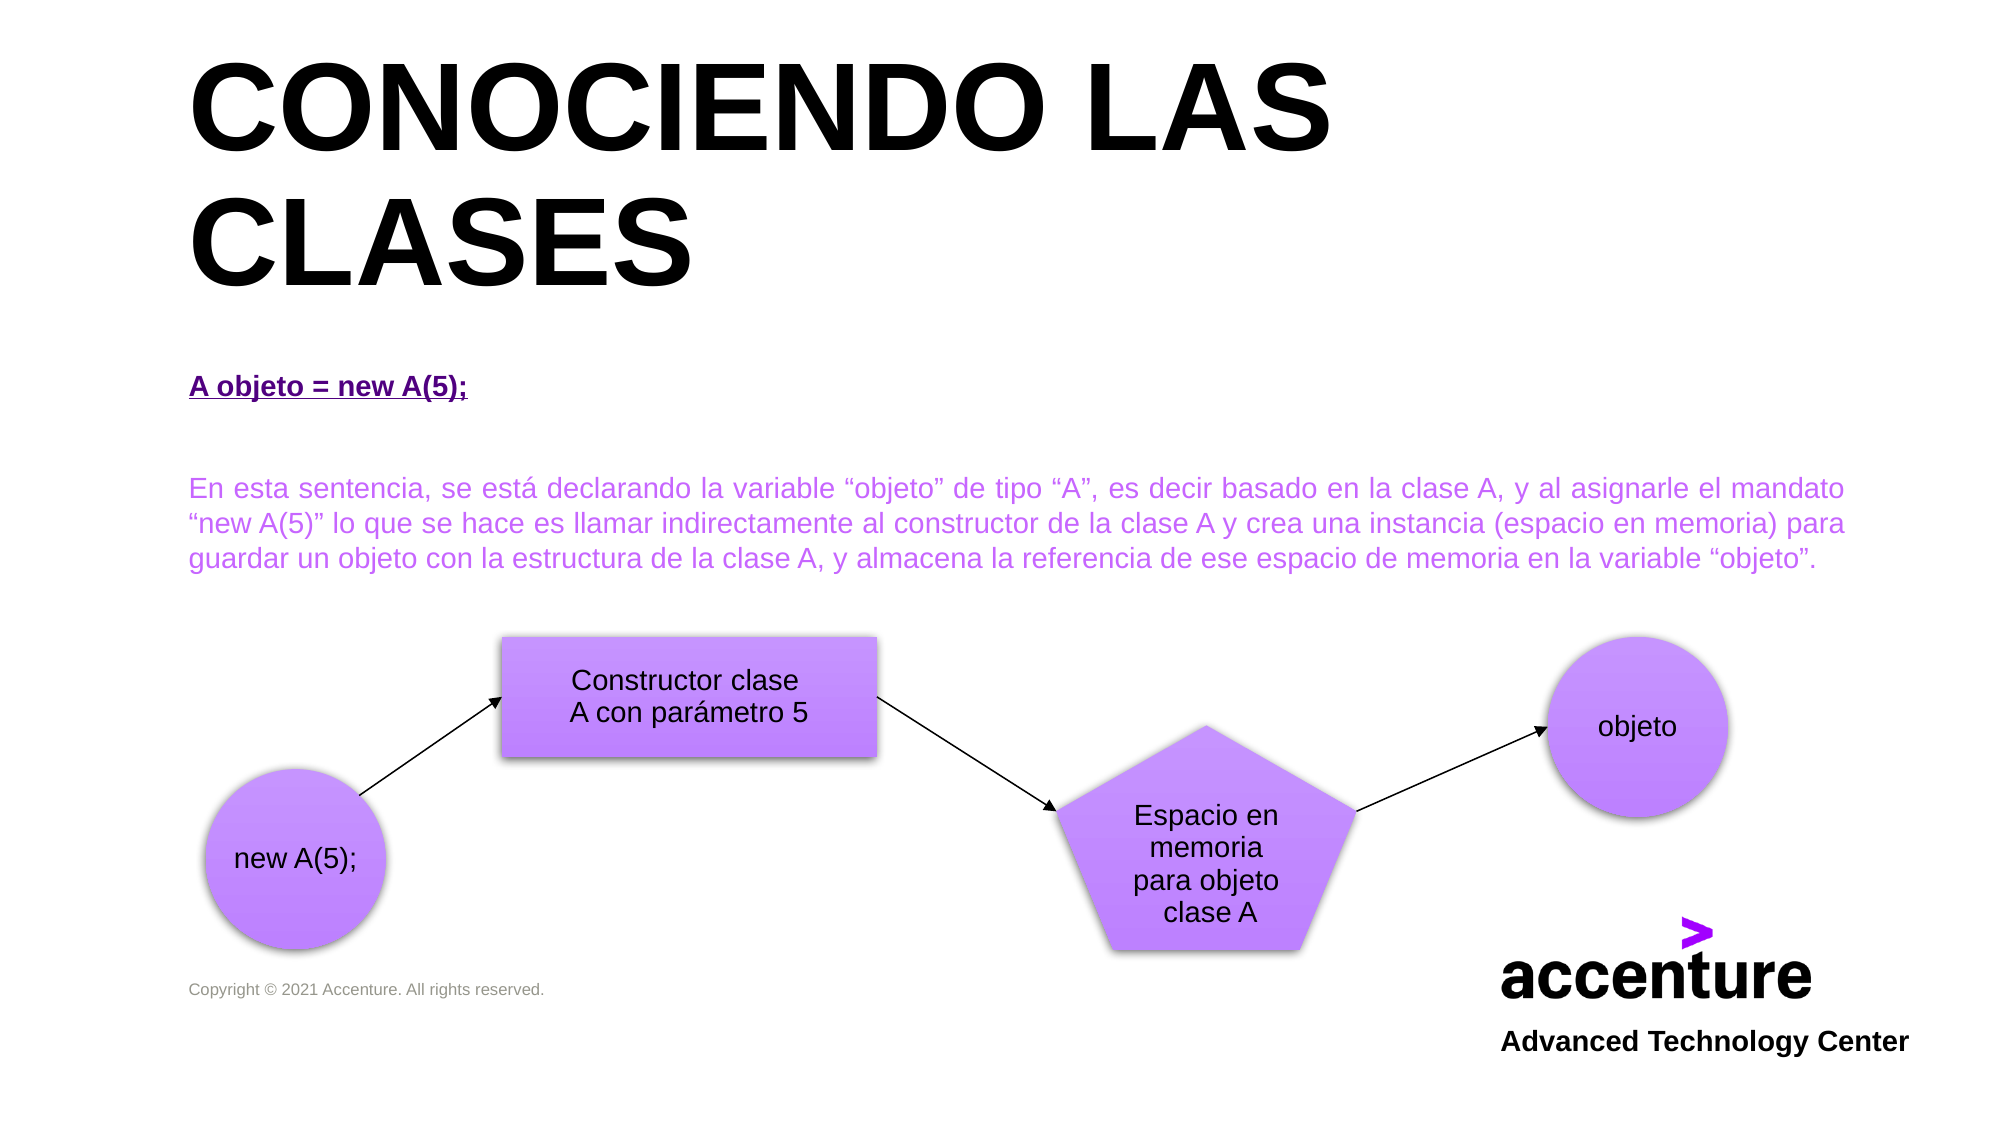

# CONOCIENDO LAS CLASES
A objeto = new A(5);
En esta sentencia, se está declarando la variable “objeto” de tipo “A”, es decir basado en la clase A, y al asignarle el mandato “new A(5)” lo que se hace es llamar indirectamente al constructor de la clase A y crea una instancia (espacio en memoria) para guardar un objeto con la estructura de la clase A, y almacena la referencia de ese espacio de memoria en la variable “objeto”.
Constructor clase
A con parámetro 5
objeto
Espacio en
 memoria
para objeto
 clase A
new A(5);